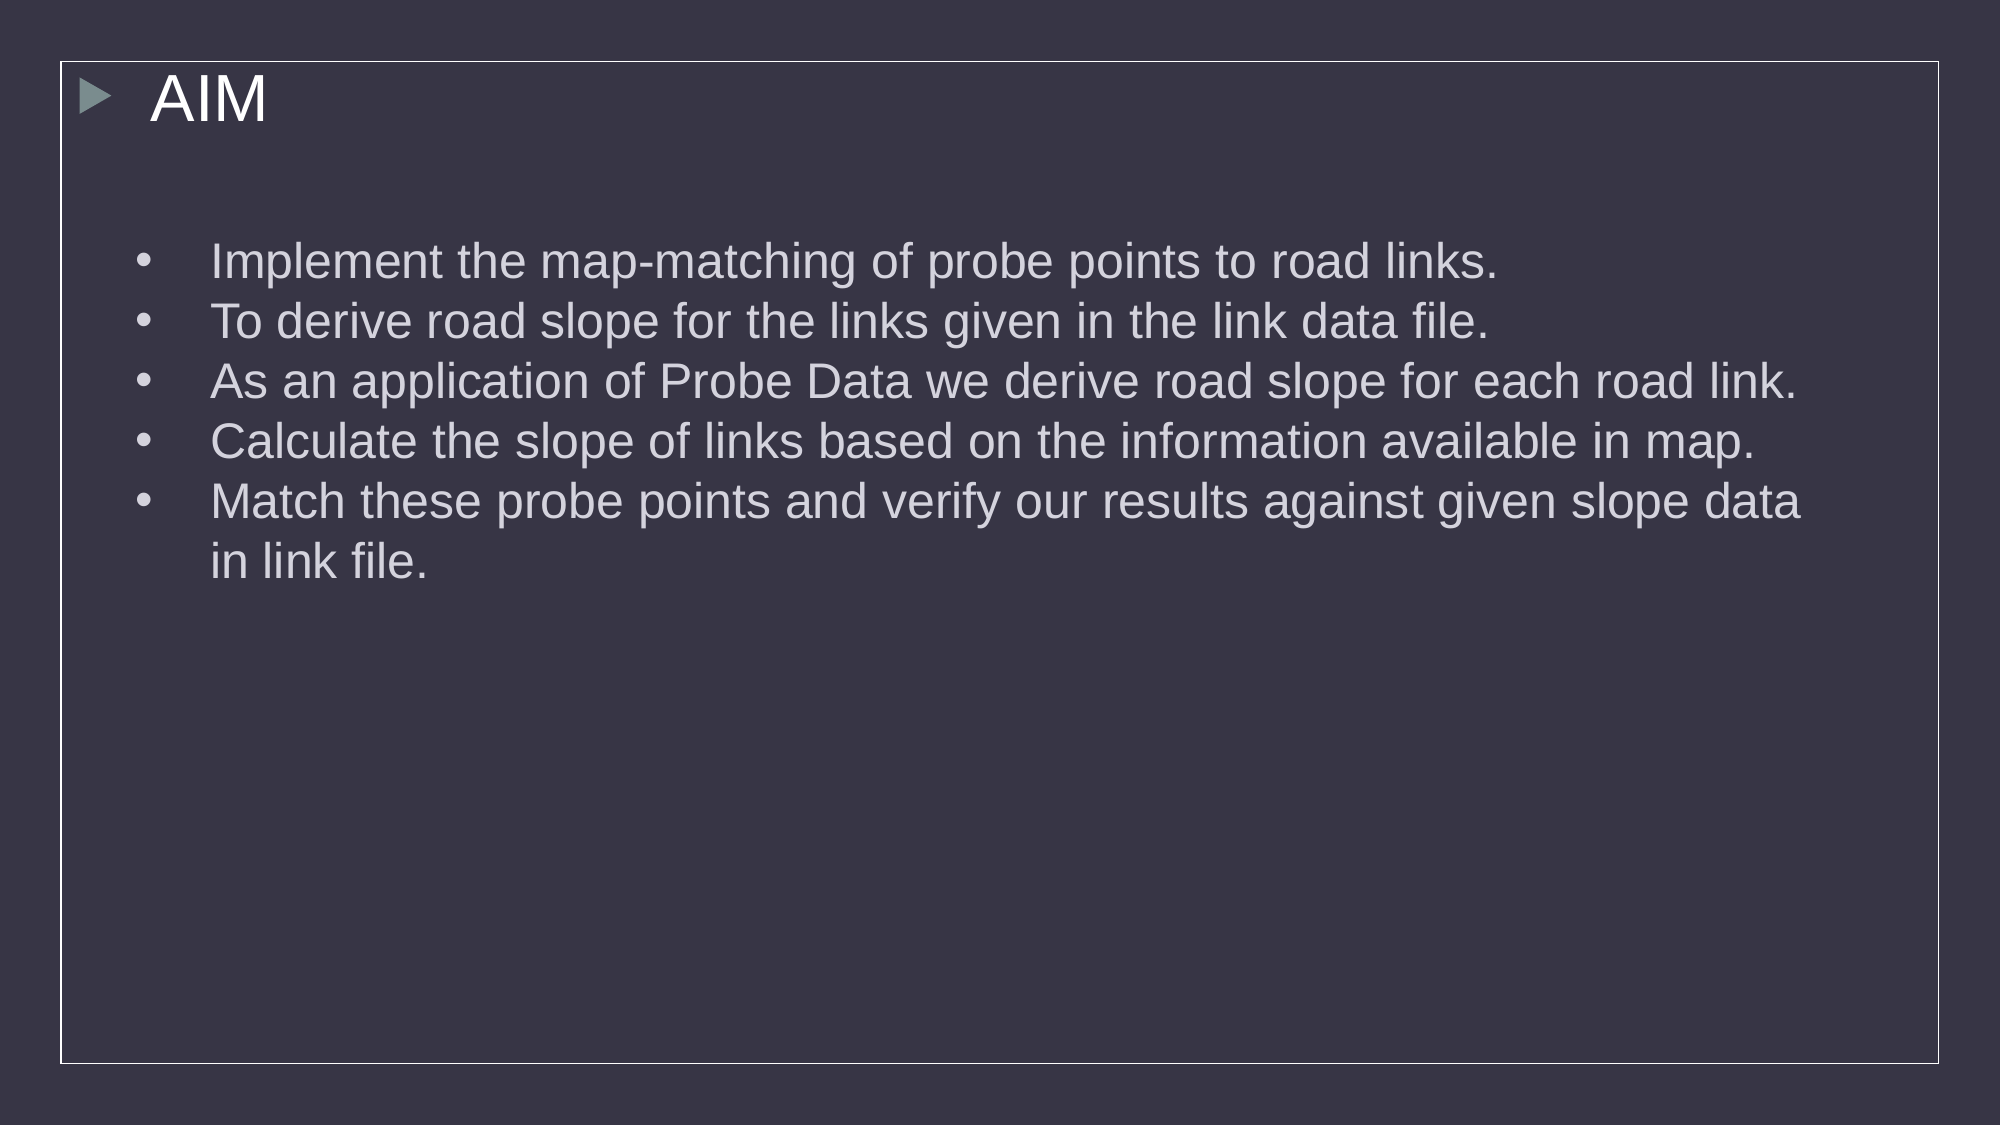

AIM

Implement the map-matching of probe points to road links.
To derive road slope for the links given in the link data file.
As an application of Probe Data we derive road slope for each road link.
Calculate the slope of links based on the information available in map.
Match these probe points and verify our results against given slope data in link file.